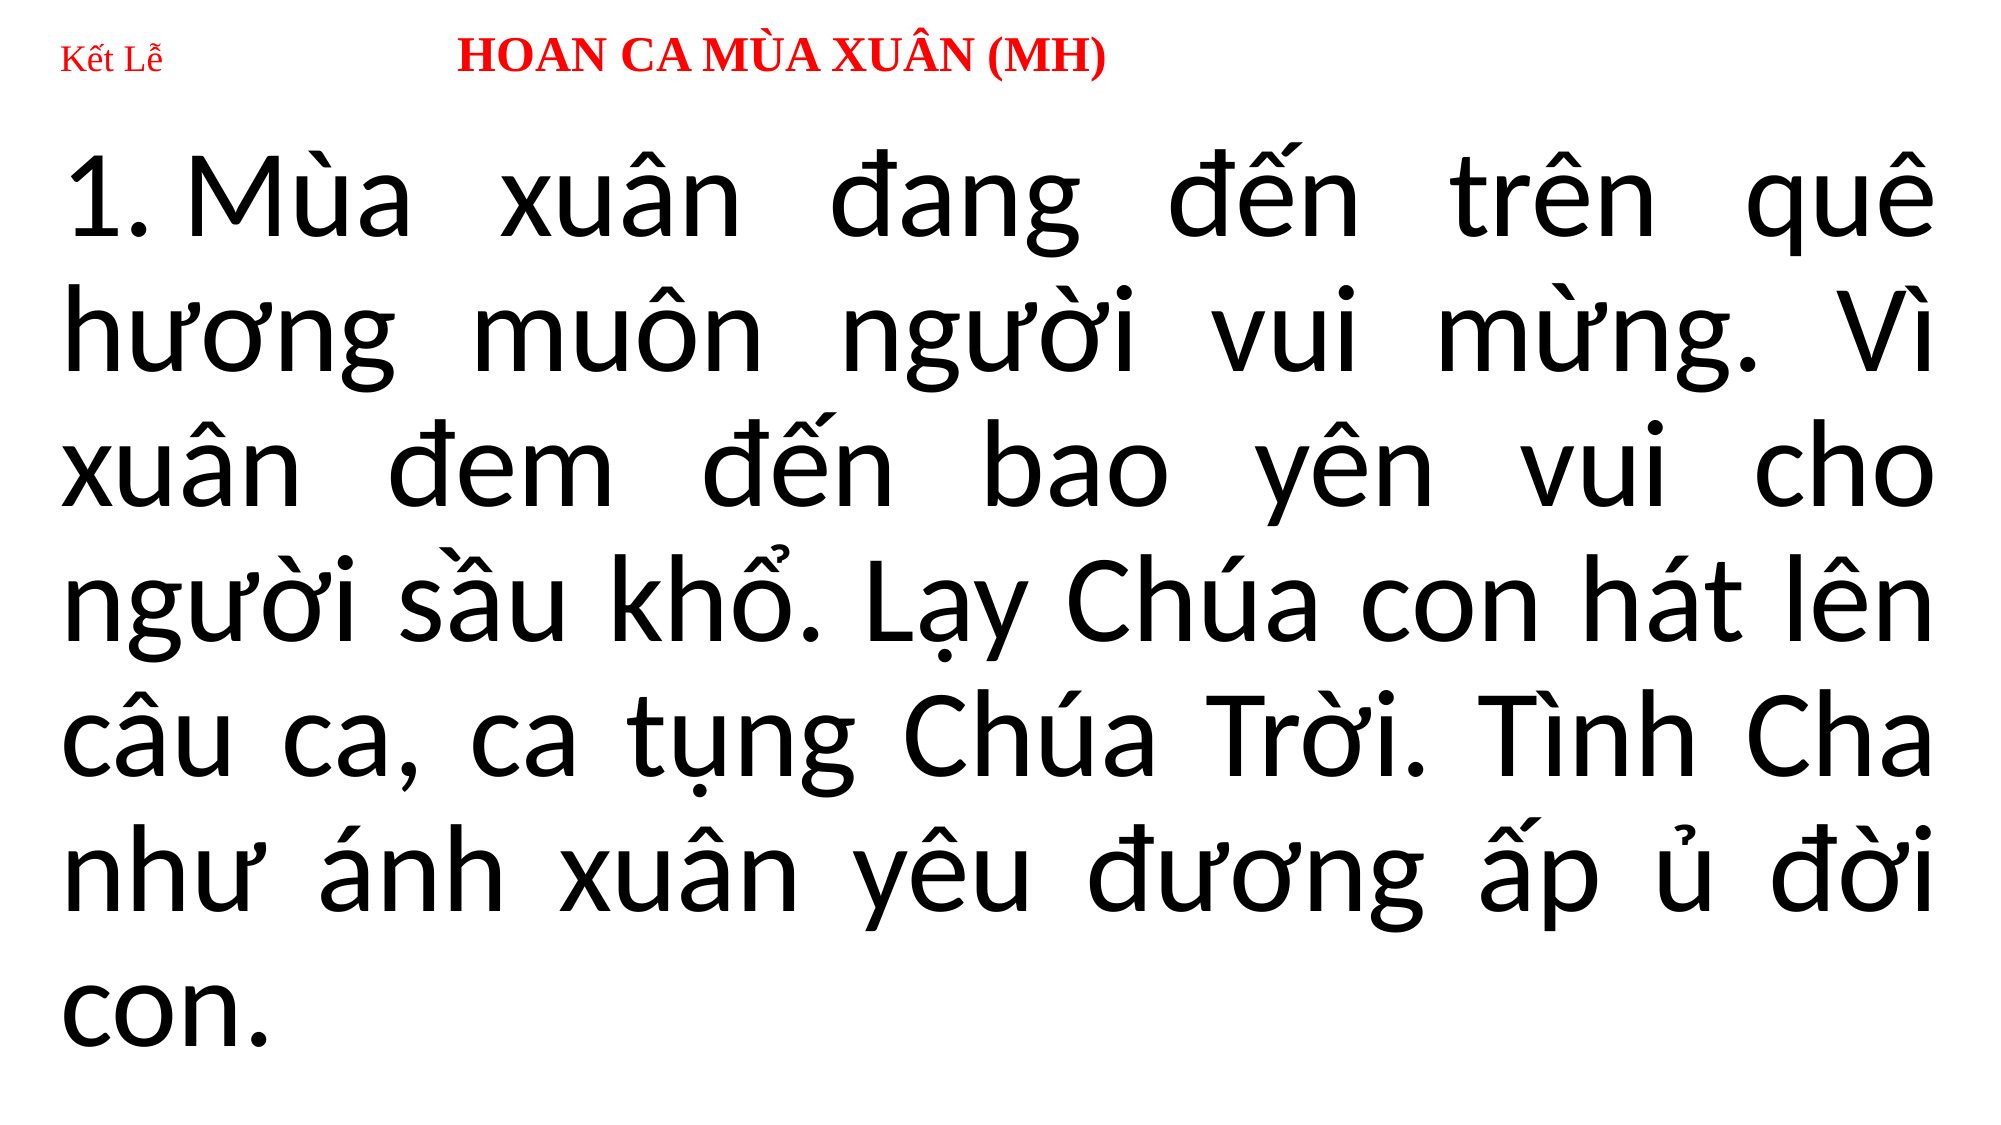

# Kết Lễ                               HOAN CA MÙA XUÂN (MH)
1. Mùa xuân đang đến trên quê hương muôn người vui mừng. Vì xuân đem đến bao yên vui cho người sầu khổ. Lạy Chúa con hát lên câu ca, ca tụng Chúa Trời. Tình Cha như ánh xuân yêu đương ấp ủ đời con.